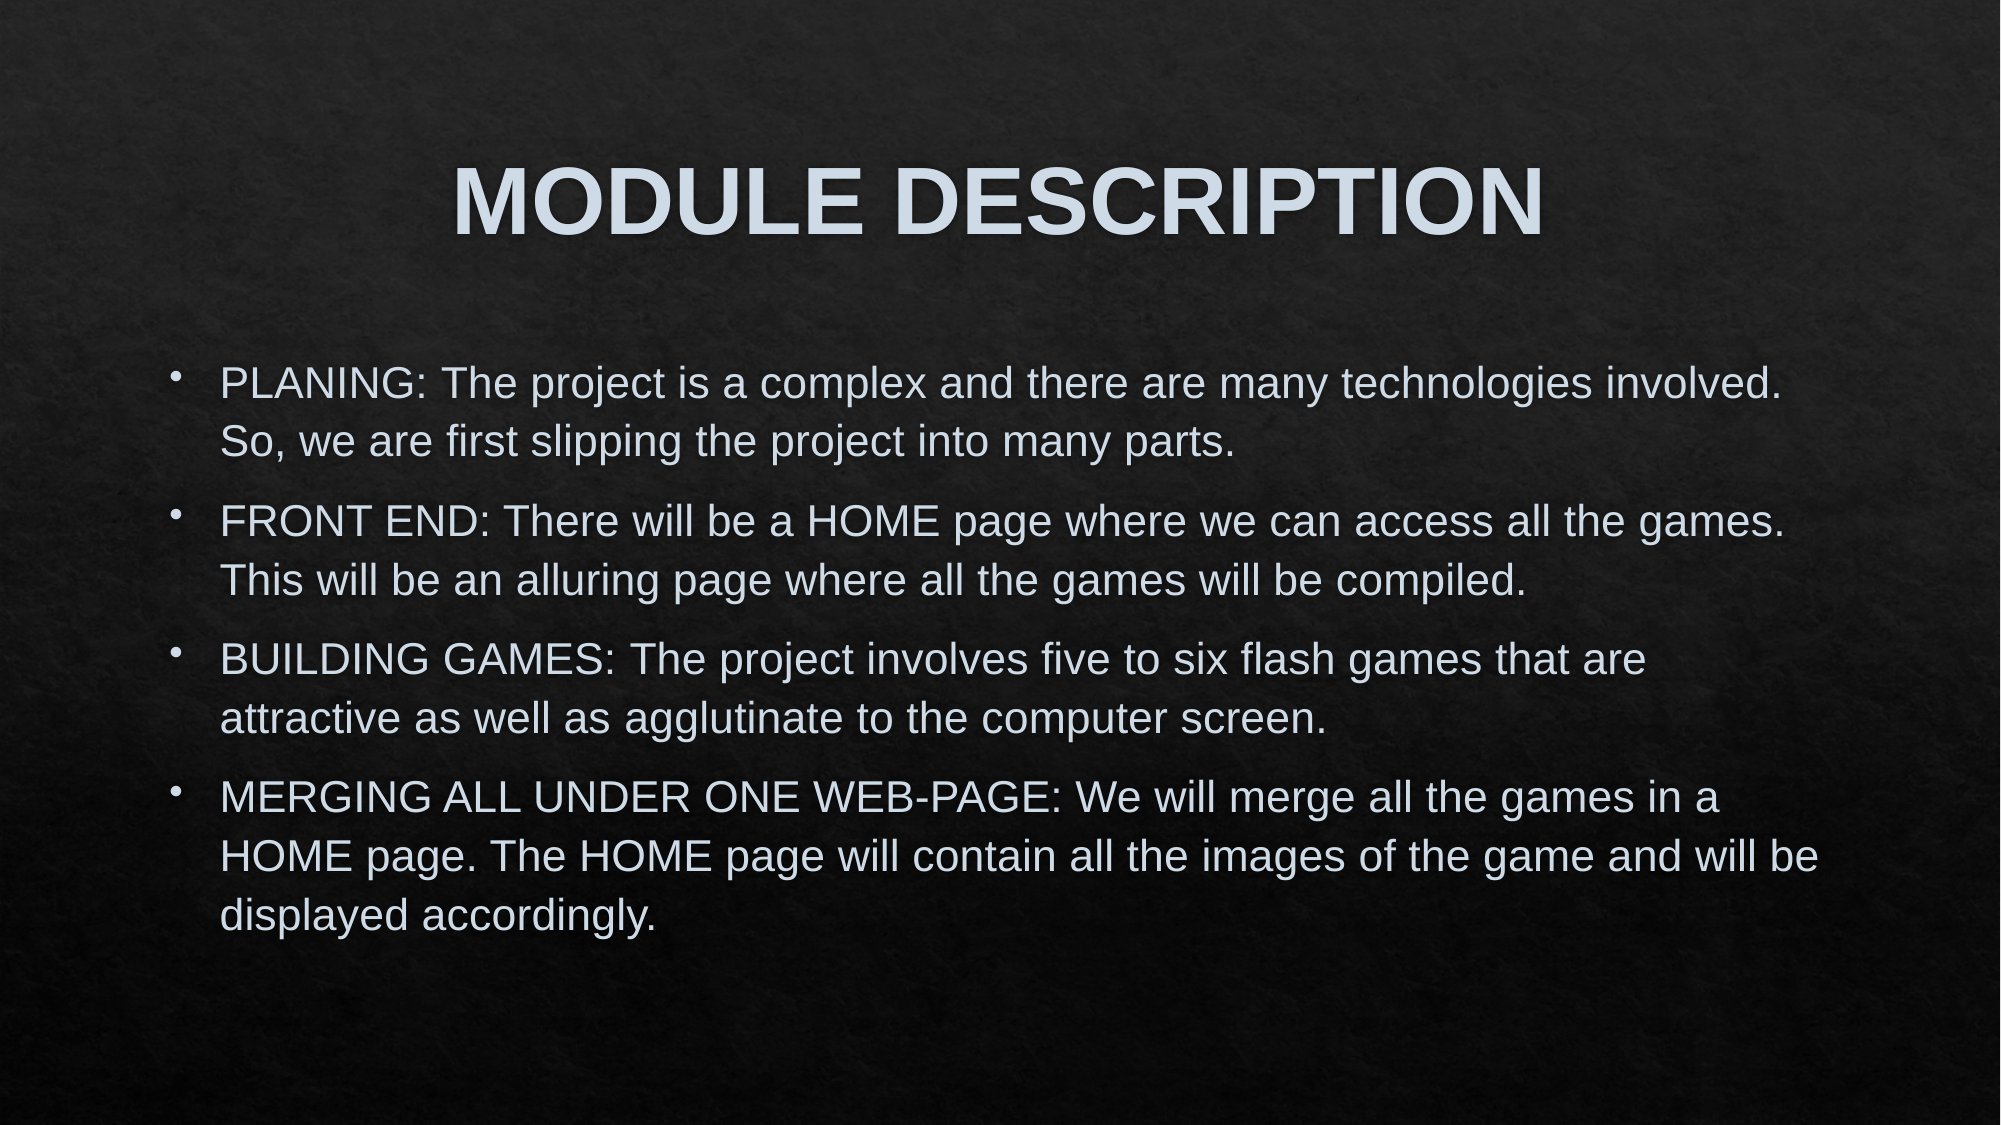

# MODULE DESCRIPTION
PLANING: The project is a complex and there are many technologies involved.  So, we are first slipping the project into many parts.
FRONT END: There will be a HOME page where we can access all the games. This will be an alluring page where all the games will be compiled.
BUILDING GAMES: The project involves five to six flash games that are attractive as well as agglutinate to the computer screen.
MERGING ALL UNDER ONE WEB-PAGE: We will merge all the games in a HOME page. The HOME page will contain all the images of the game and will be displayed accordingly.